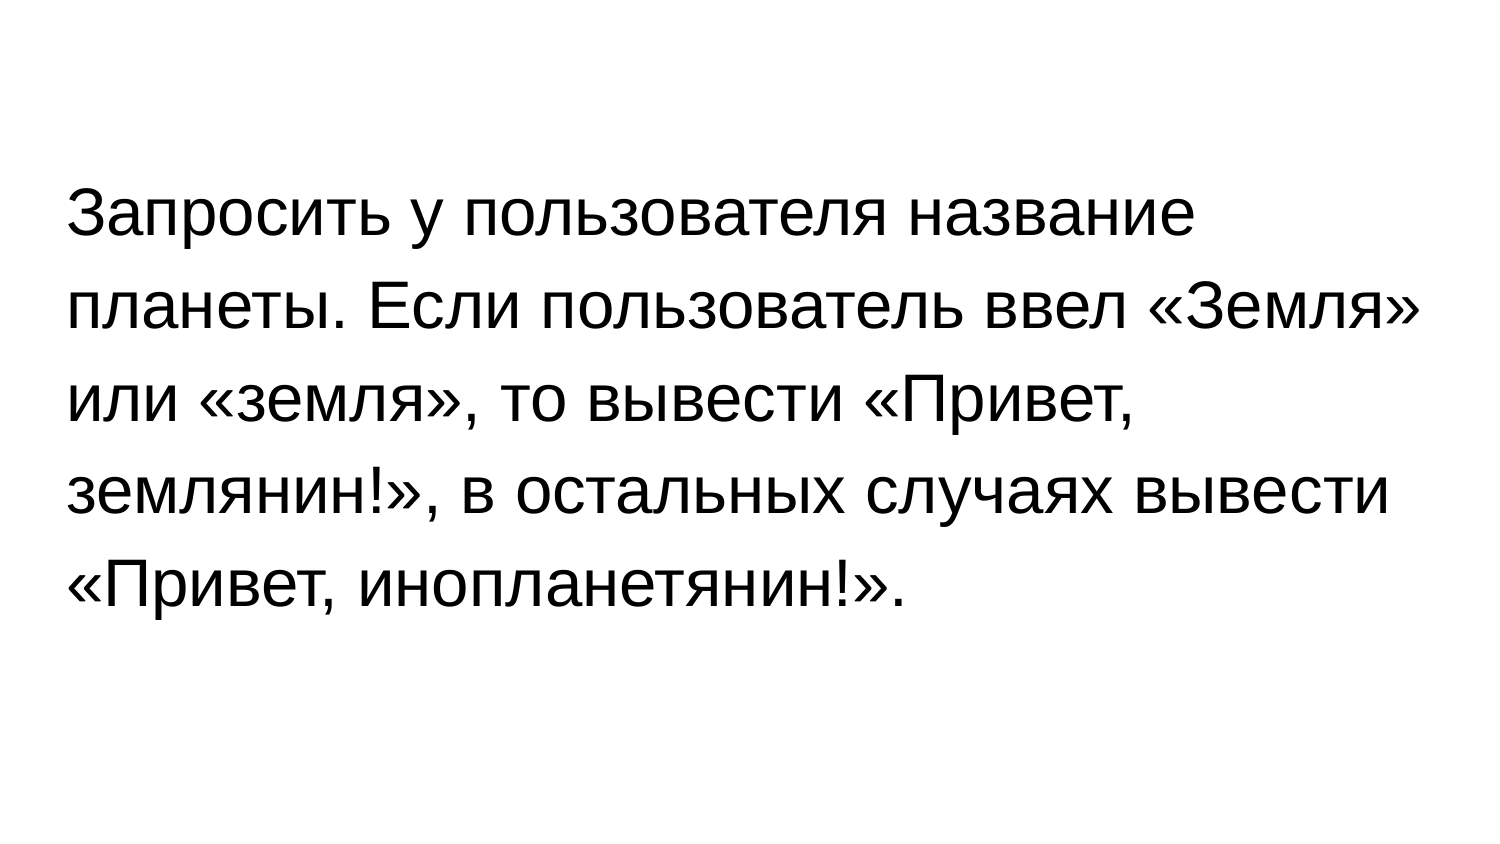

Запросить у пользователя название планеты. Если пользователь ввел «Земля» или «земля», то вывести «Привет, землянин!», в остальных случаях вывести «Привет, инопланетянин!».